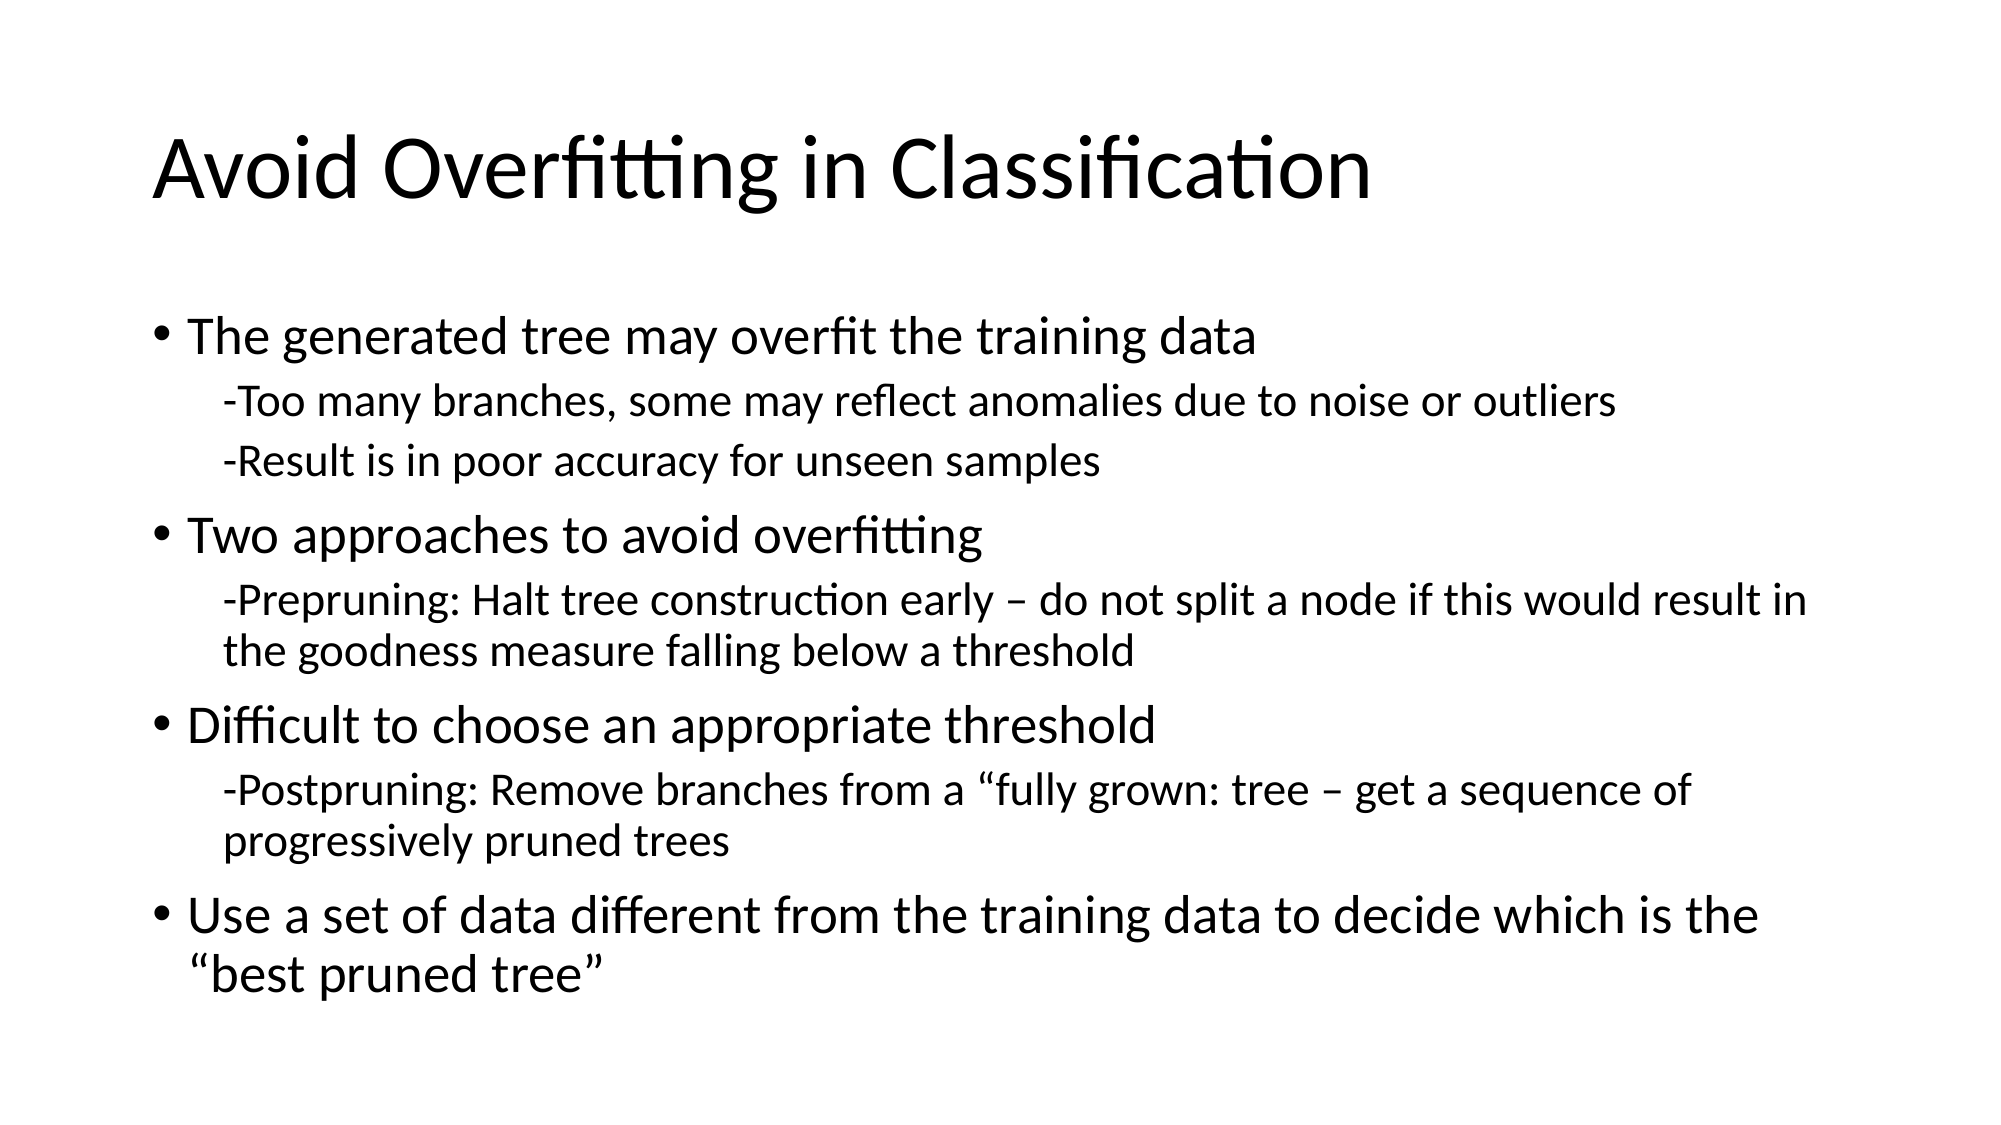

# Avoid Overfitting in Classification
The generated tree may overfit the training data
-Too many branches, some may reflect anomalies due to noise or outliers
-Result is in poor accuracy for unseen samples
Two approaches to avoid overfitting
-Prepruning: Halt tree construction early – do not split a node if this would result in the goodness measure falling below a threshold
Difficult to choose an appropriate threshold
-Postpruning: Remove branches from a “fully grown: tree – get a sequence of progressively pruned trees
Use a set of data different from the training data to decide which is the “best pruned tree”